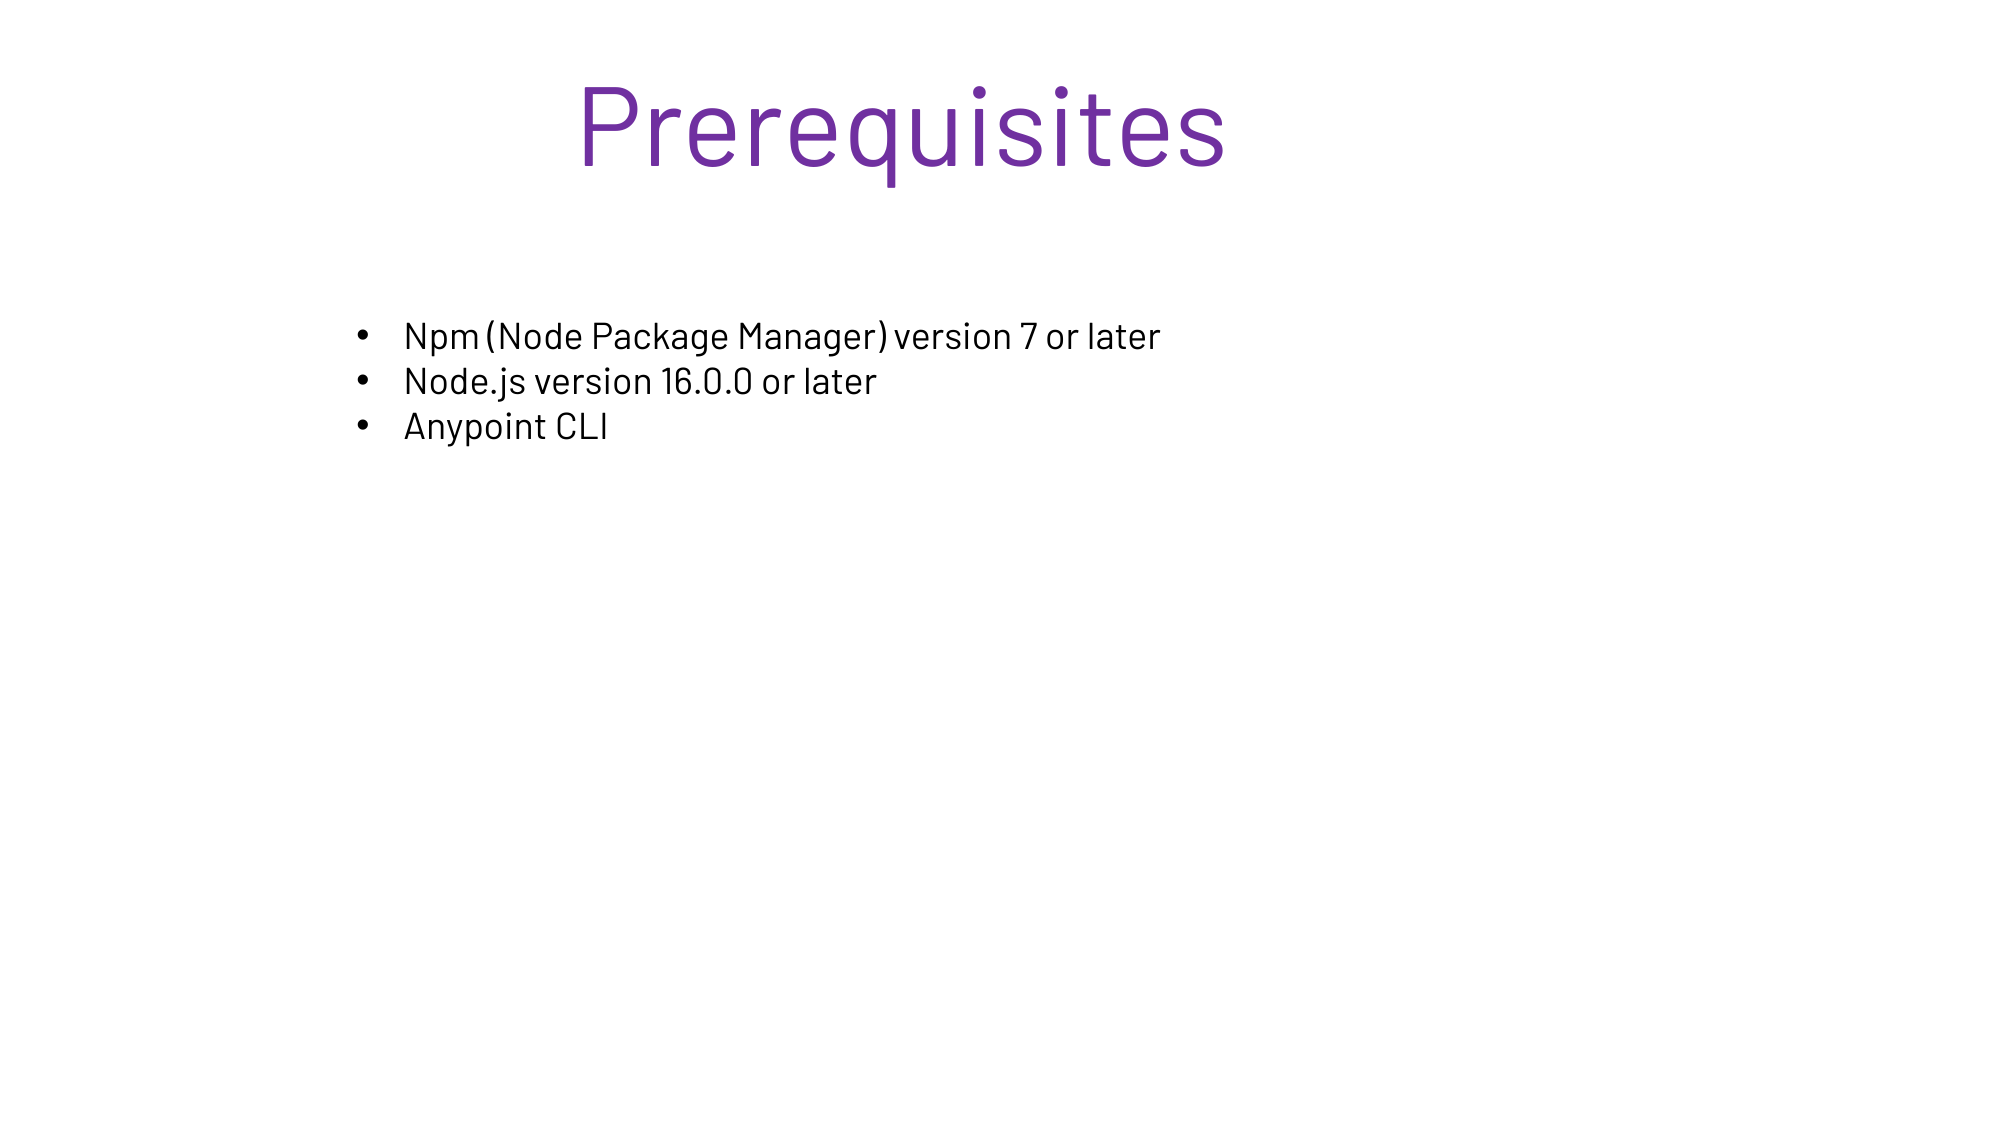

Prerequisites
Npm (Node Package Manager) version 7 or later
Node.js version 16.0.0 or later
Anypoint CLI